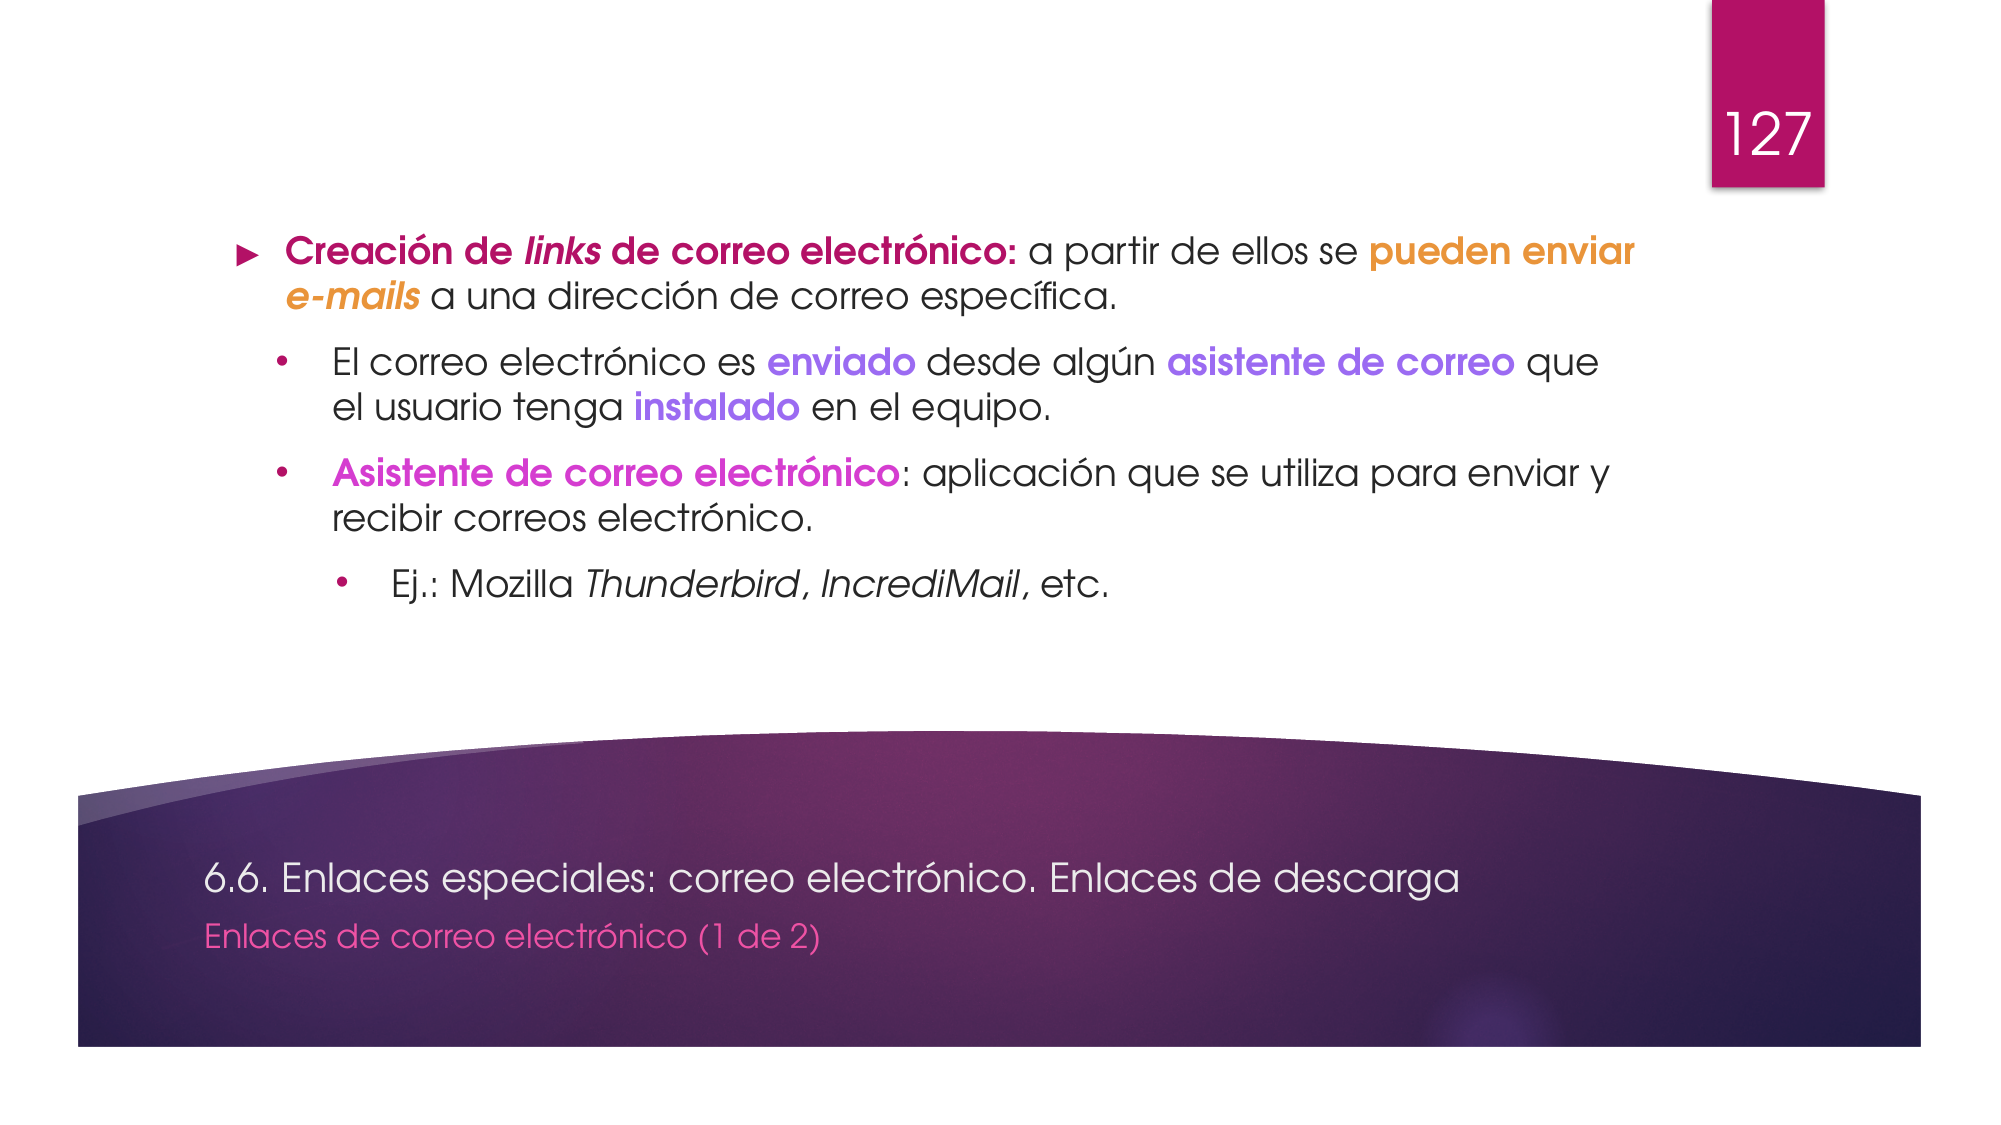

127
Creación de links de correo electrónico: a partir de ellos se pueden enviar e-mails a una dirección de correo específica.
El correo electrónico es enviado desde algún asistente de correo que el usuario tenga instalado en el equipo.
Asistente de correo electrónico: aplicación que se utiliza para enviar y recibir correos electrónico.
Ej.: Mozilla Thunderbird, IncrediMail, etc.
# 6.6. Enlaces especiales: correo electrónico. Enlaces de descarga
Enlaces de correo electrónico (1 de 2)